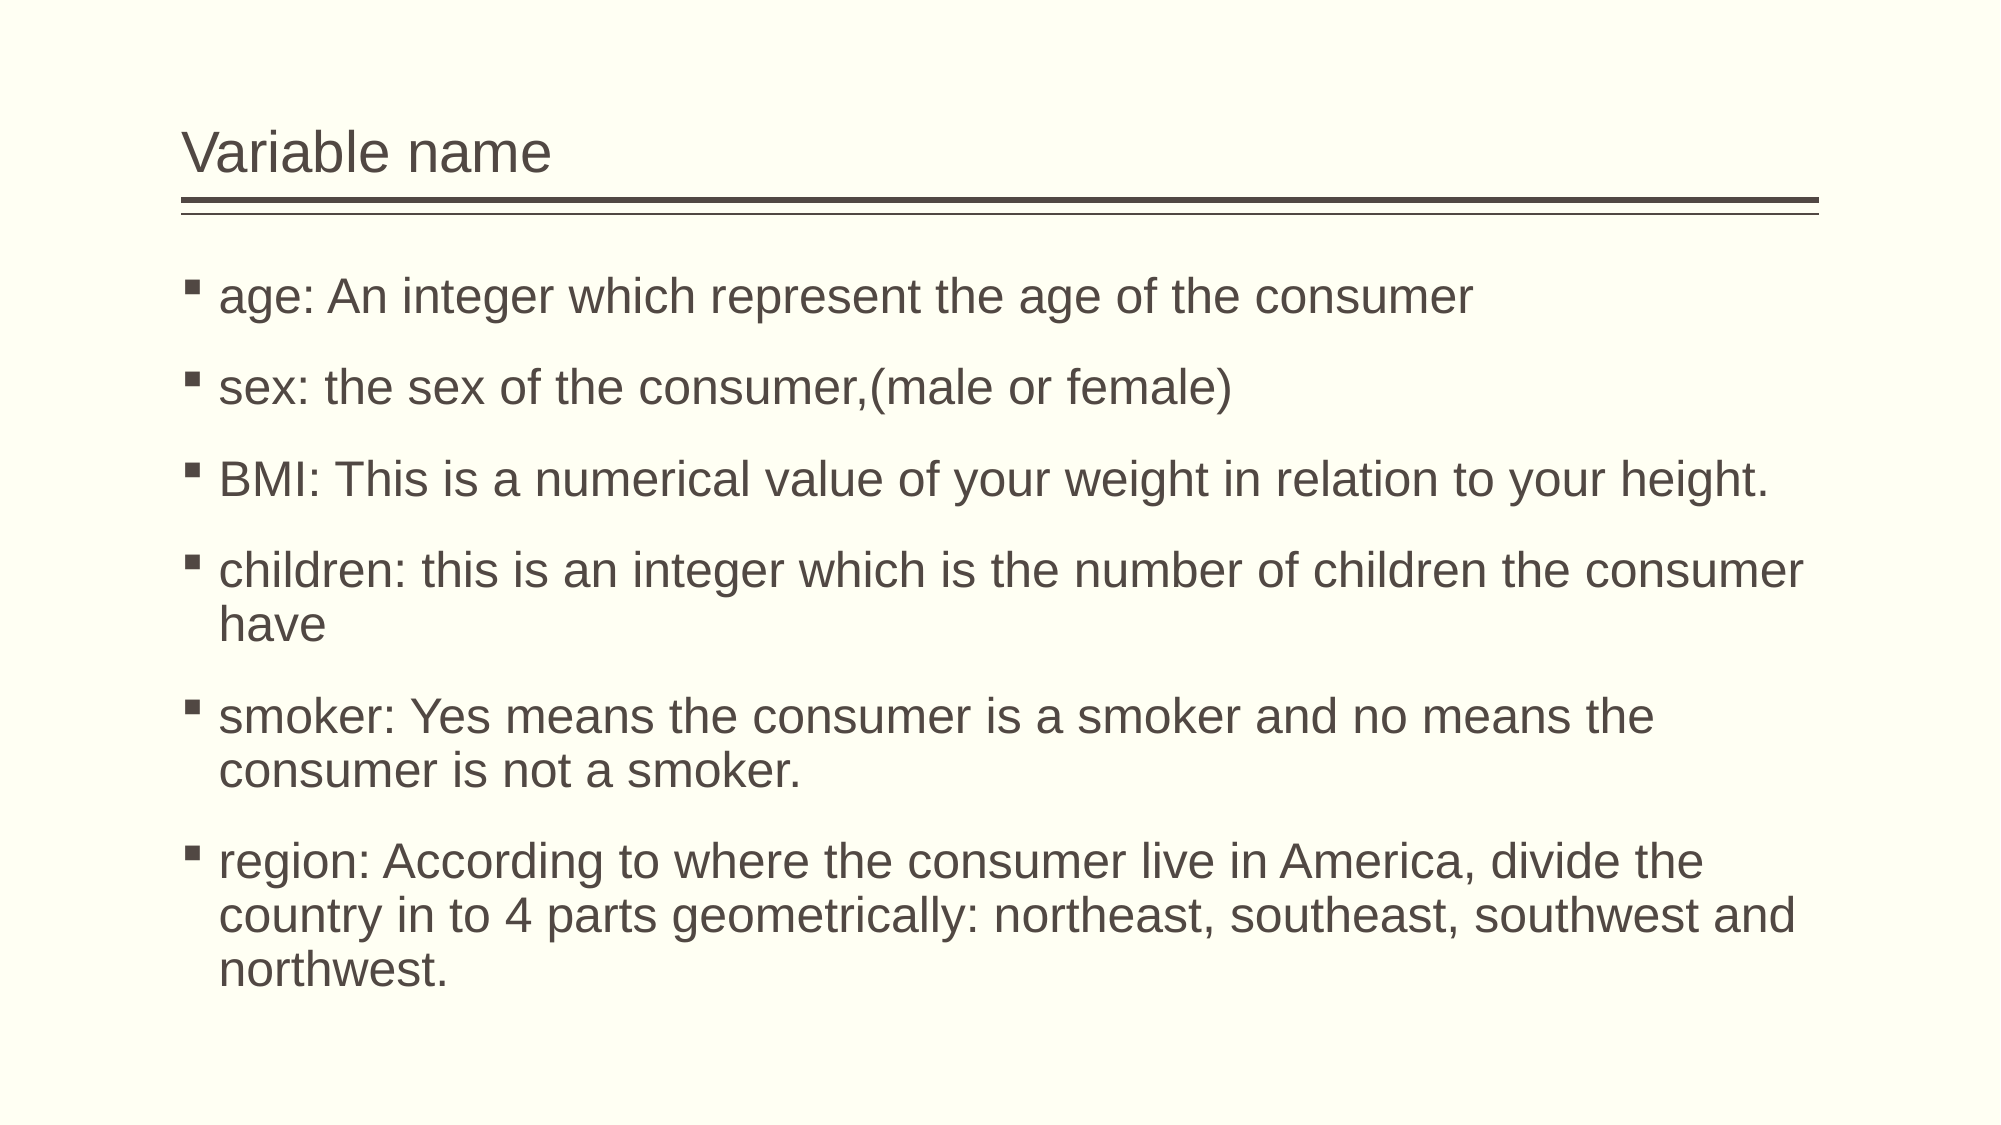

# Variable name
age: An integer which represent the age of the consumer
sex: the sex of the consumer,(male or female)
BMI: This is a numerical value of your weight in relation to your height.
children: this is an integer which is the number of children the consumer have
smoker: Yes means the consumer is a smoker and no means the consumer is not a smoker.
region: According to where the consumer live in America, divide the country in to 4 parts geometrically: northeast, southeast, southwest and northwest.